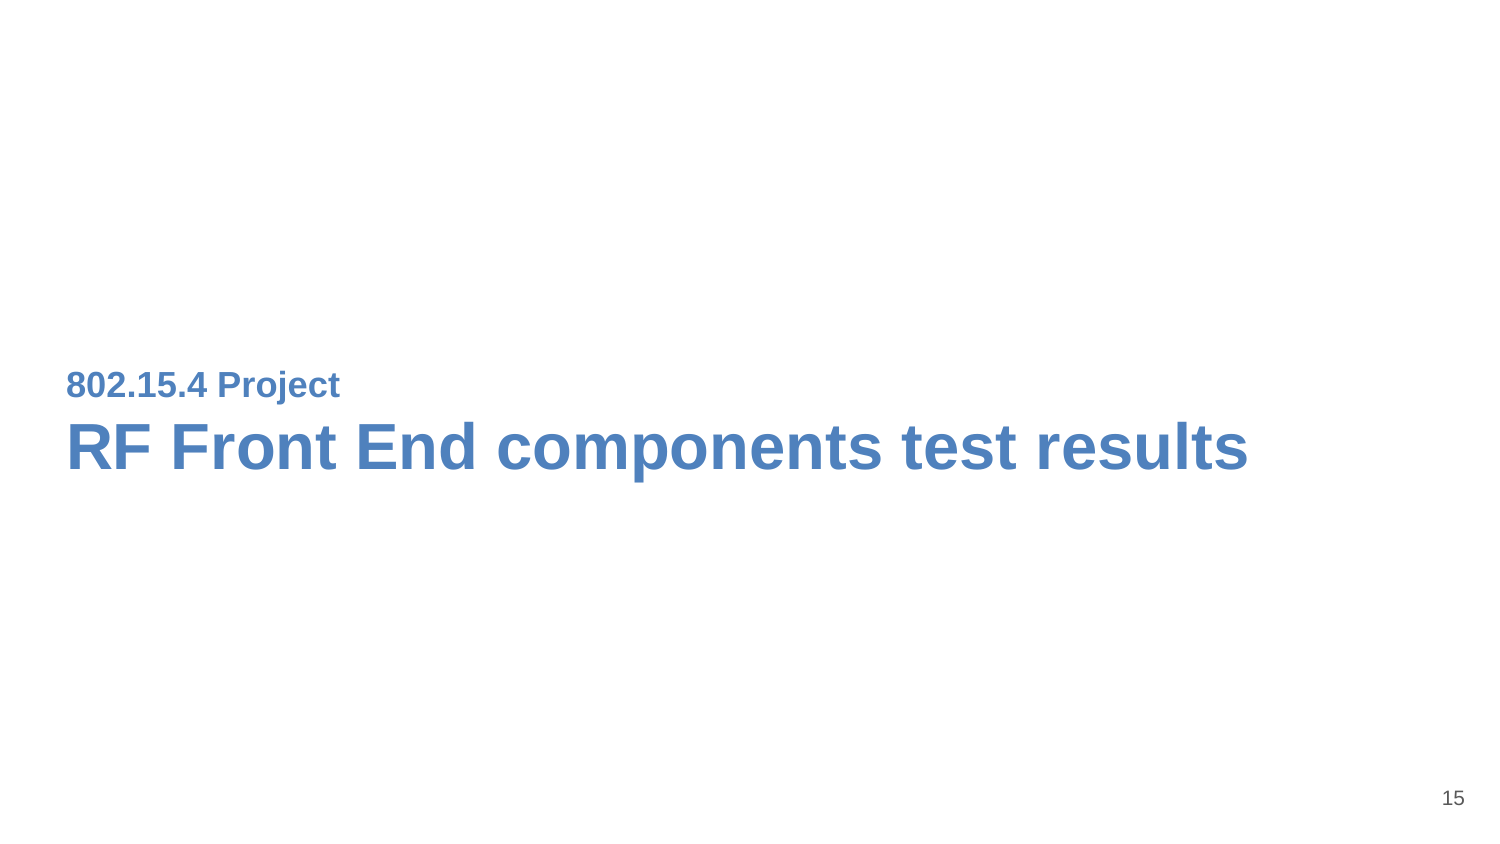

# 802.15.4 Project RF Front End components test results
15